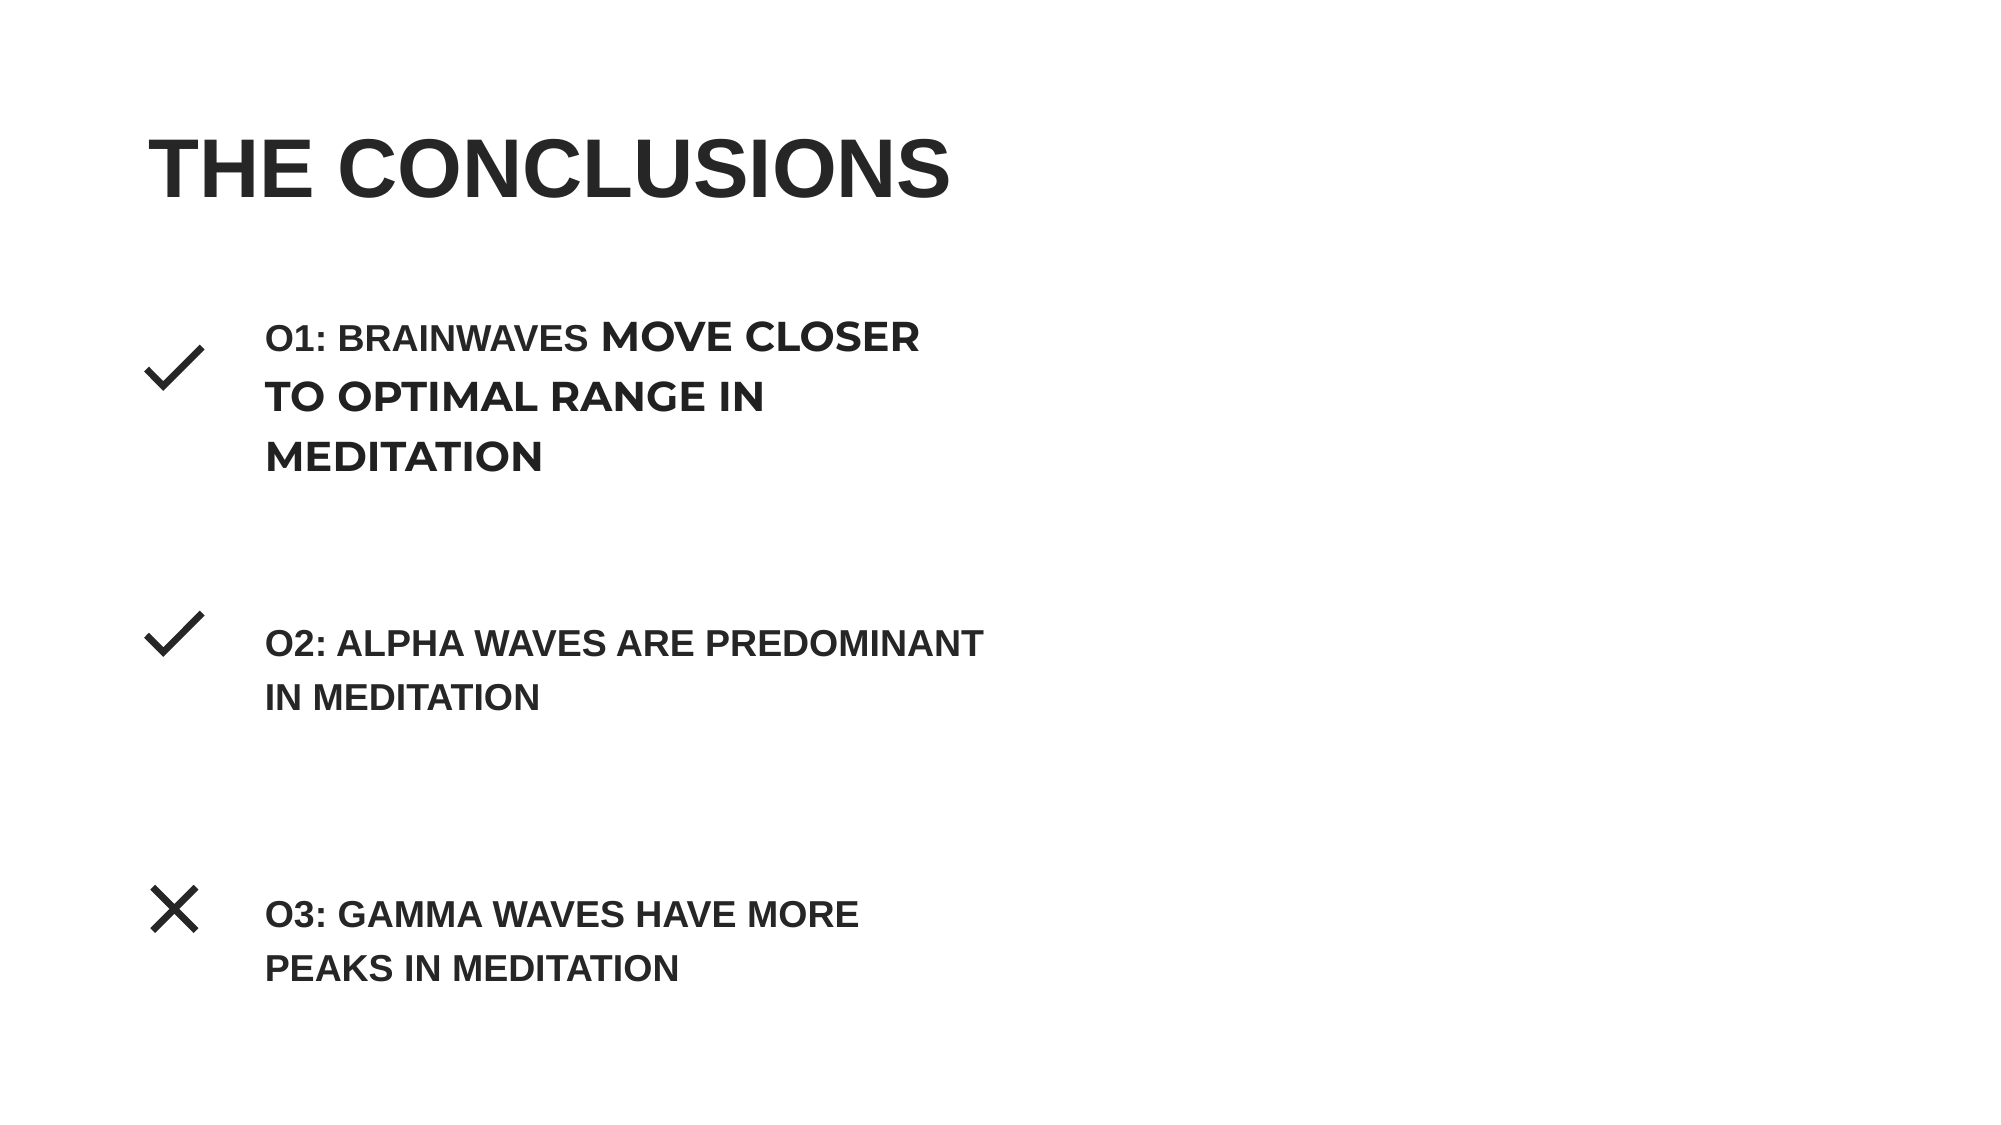

THE CONCLUSIONS
O1: BRAINWAVES MOVE CLOSER TO OPTIMAL RANGE IN MEDITATION

O2: ALPHA WAVES ARE PREDOMINANT IN MEDITATION

O3: GAMMA WAVES HAVE MORE PEAKS IN MEDITATION